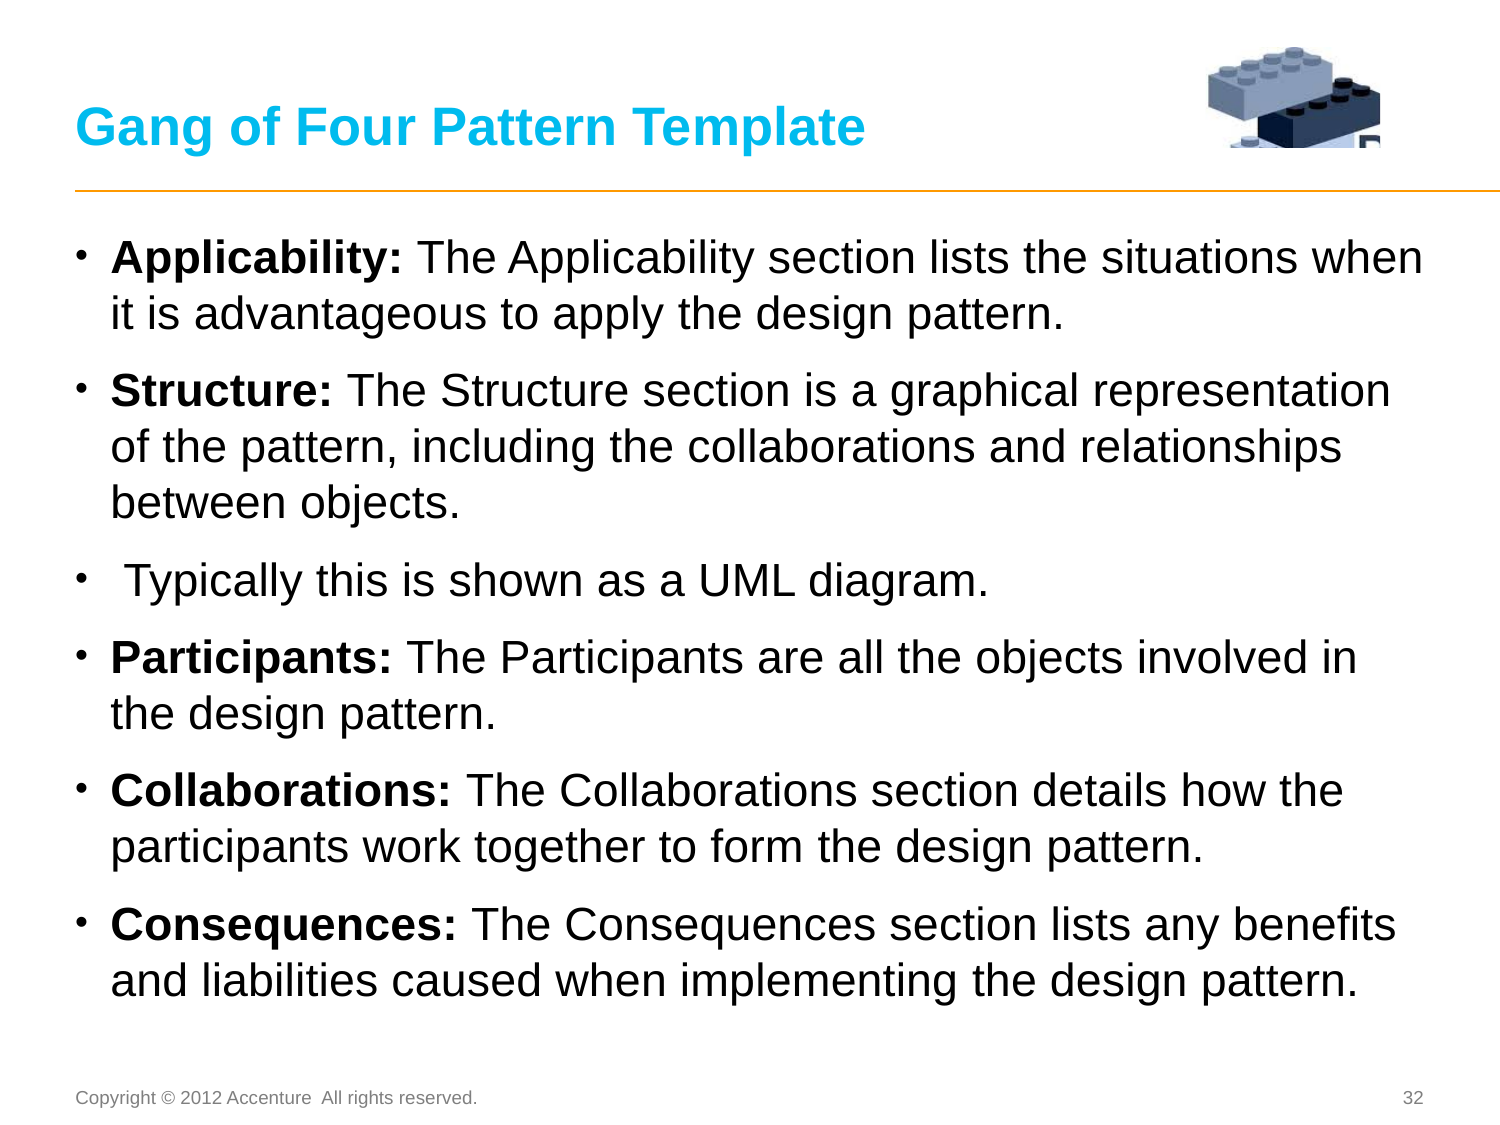

# Gang of Four Pattern Template
Applicability: The Applicability section lists the situations when it is advantageous to apply the design pattern.
Structure: The Structure section is a graphical representation of the pattern, including the collaborations and relationships between objects.
 Typically this is shown as a UML diagram.
Participants: The Participants are all the objects involved in the design pattern.
Collaborations: The Collaborations section details how the participants work together to form the design pattern.
Consequences: The Consequences section lists any benefits and liabilities caused when implementing the design pattern.